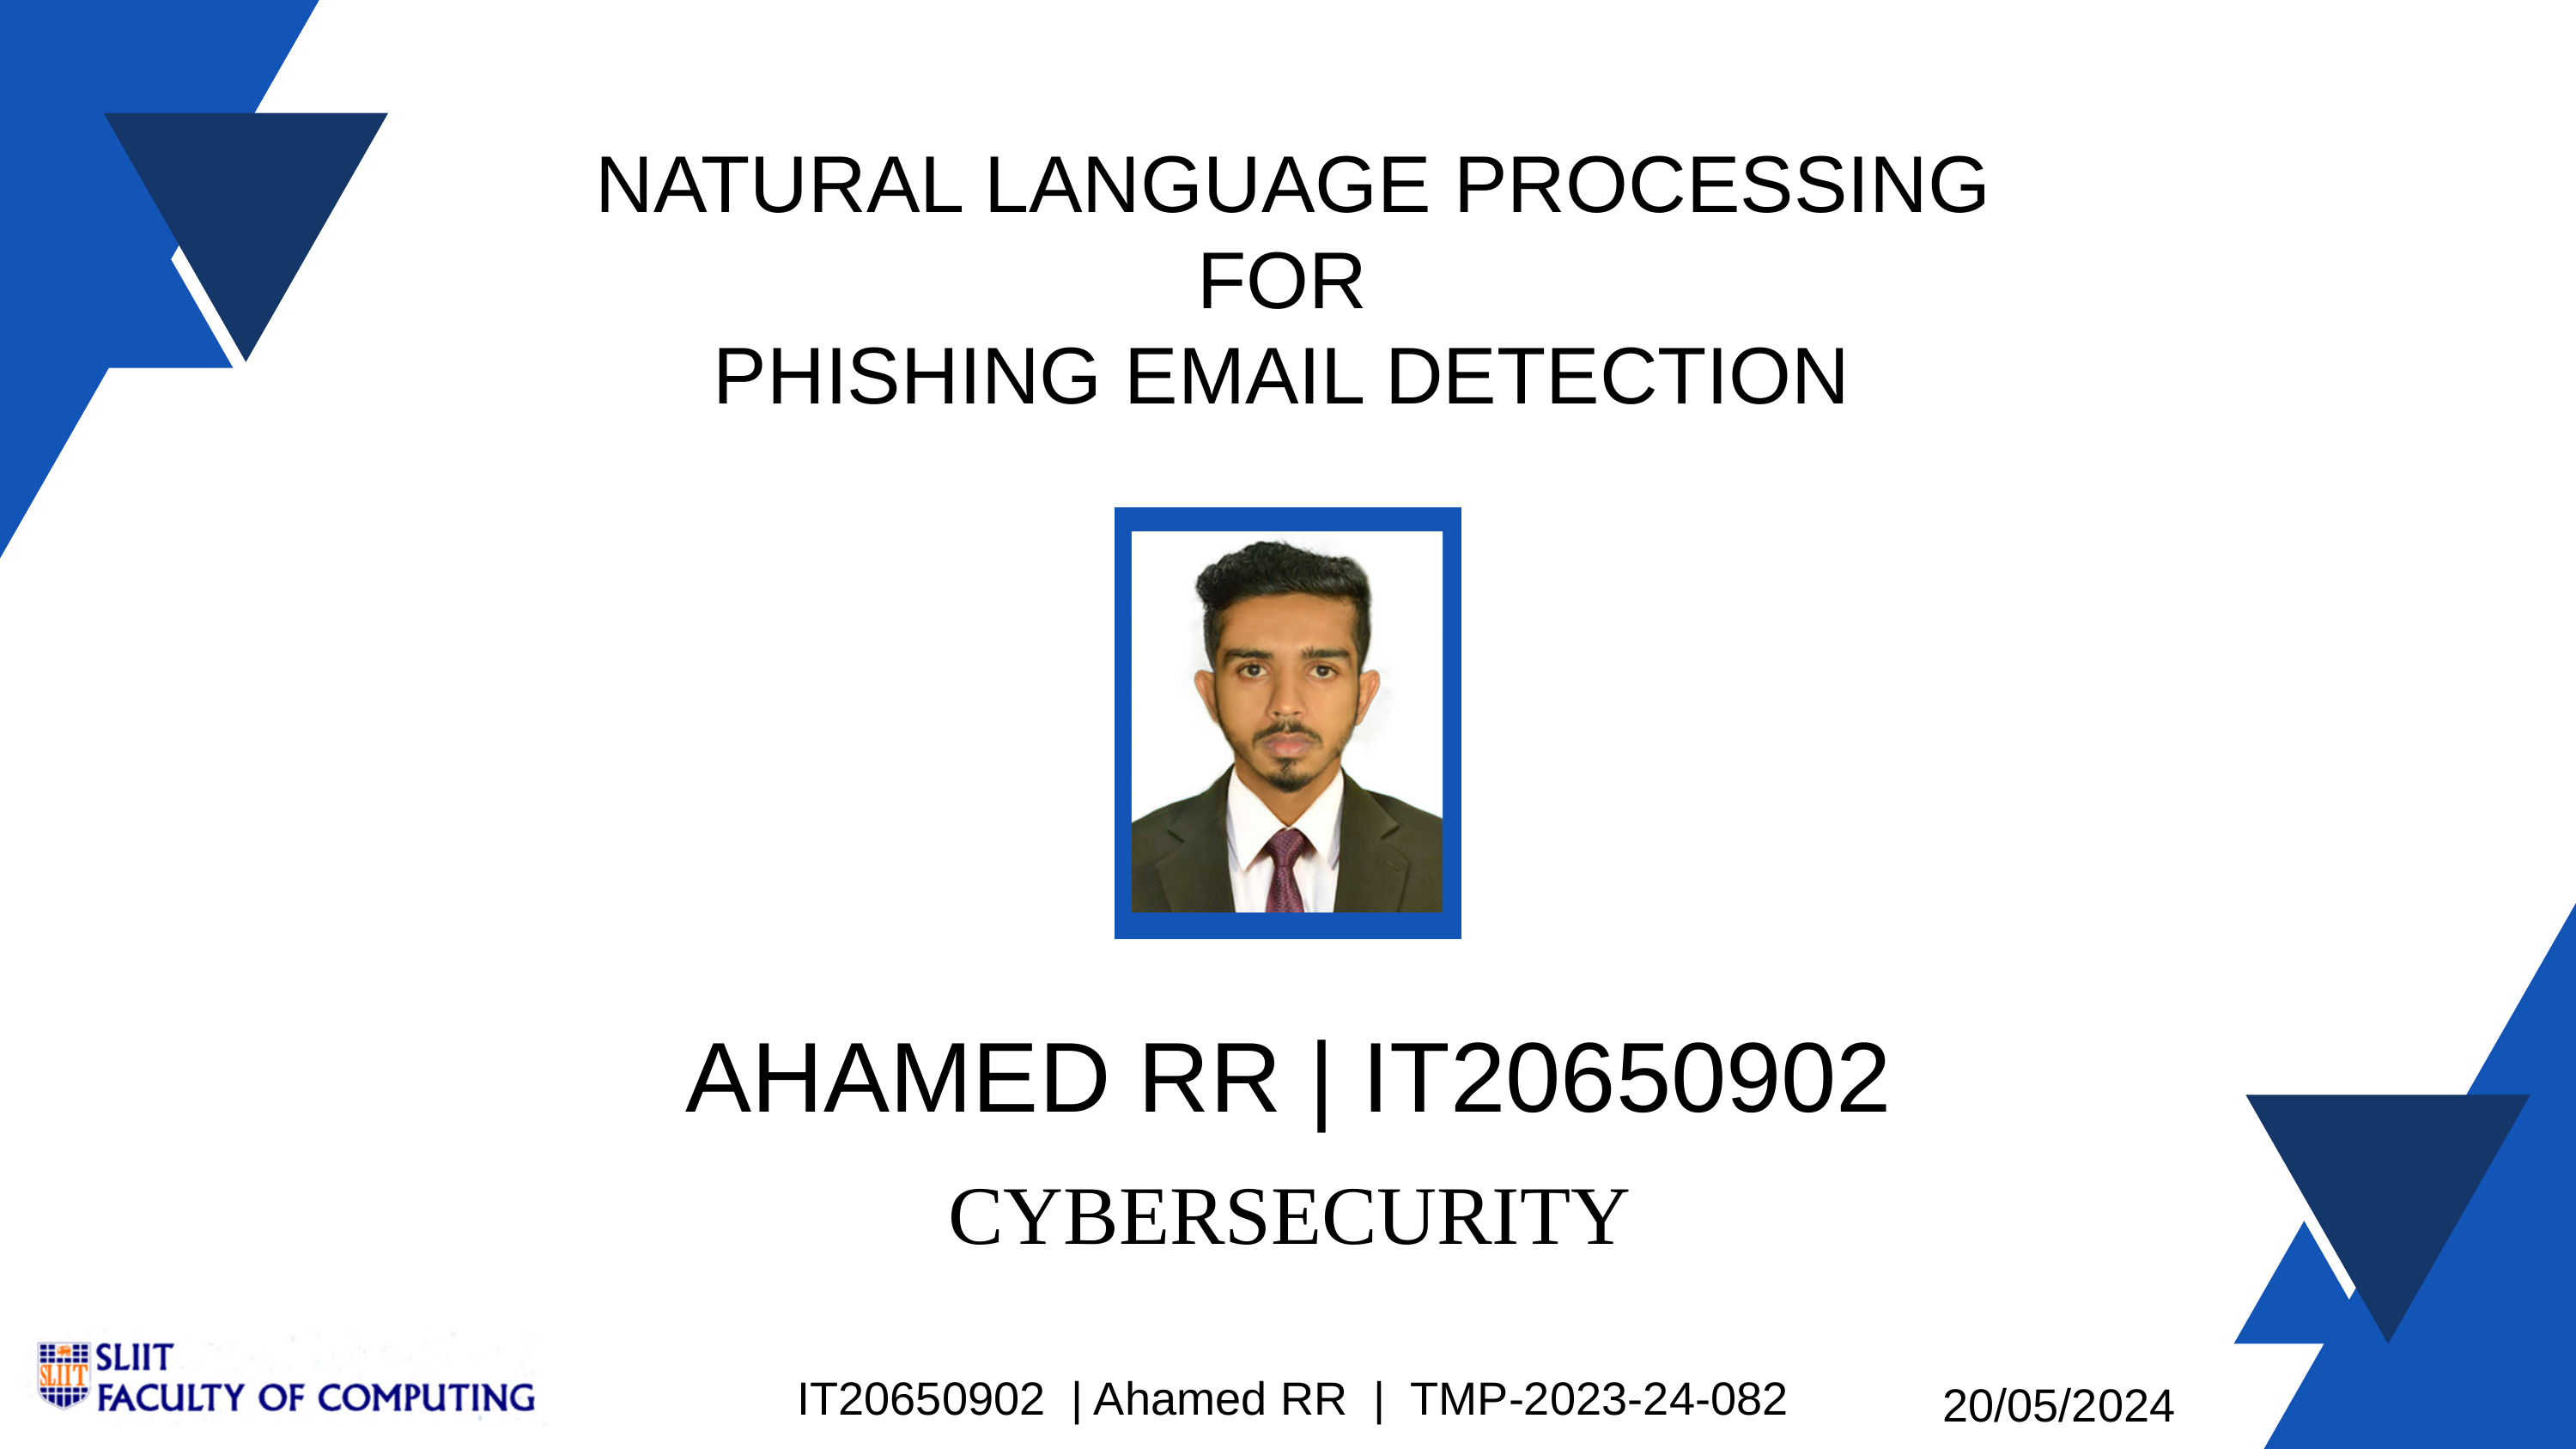

NATURAL LANGUAGE PROCESSING FOR
PHISHING EMAIL DETECTION

AHAMED RR | IT20650902

CYBERSECURITY

IT20650902  | Ahamed RR  |  TMP-2023-24-082
20/05/2024